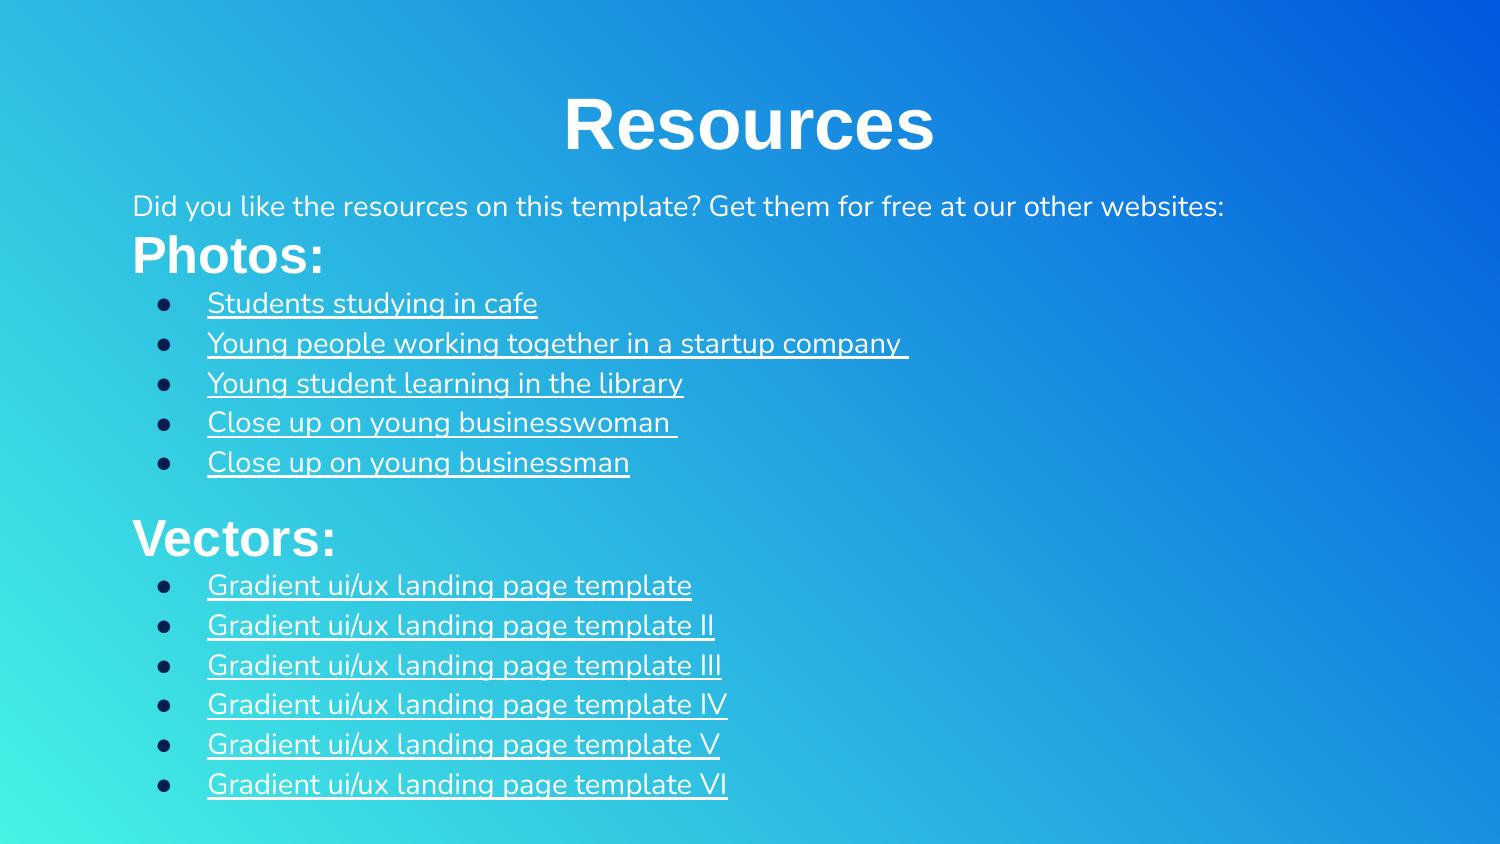

# Resources
Did you like the resources on this template? Get them for free at our other websites:
Photos:
Students studying in cafe
Young people working together in a startup company
Young student learning in the library
Close up on young businesswoman
Close up on young businessman
Vectors:
Gradient ui/ux landing page template
Gradient ui/ux landing page template II
Gradient ui/ux landing page template III
Gradient ui/ux landing page template IV
Gradient ui/ux landing page template V
Gradient ui/ux landing page template VI